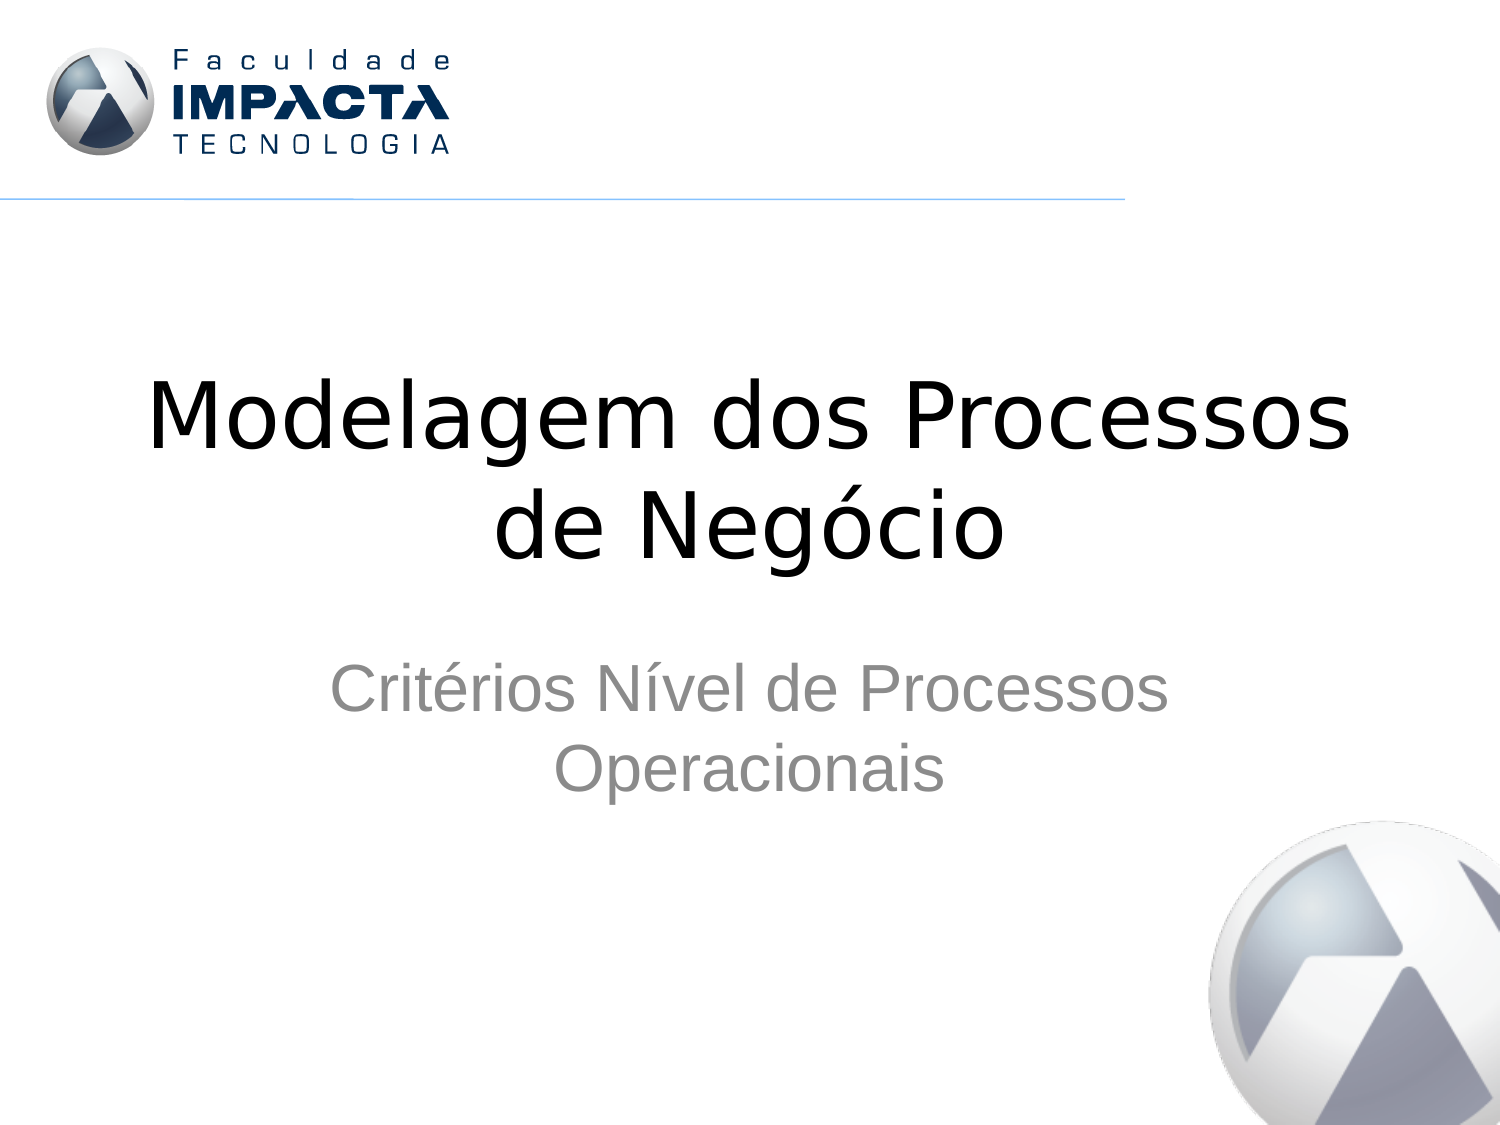

# Modelagem dos Processos de Negócio
Critérios Nível de Processos Operacionais